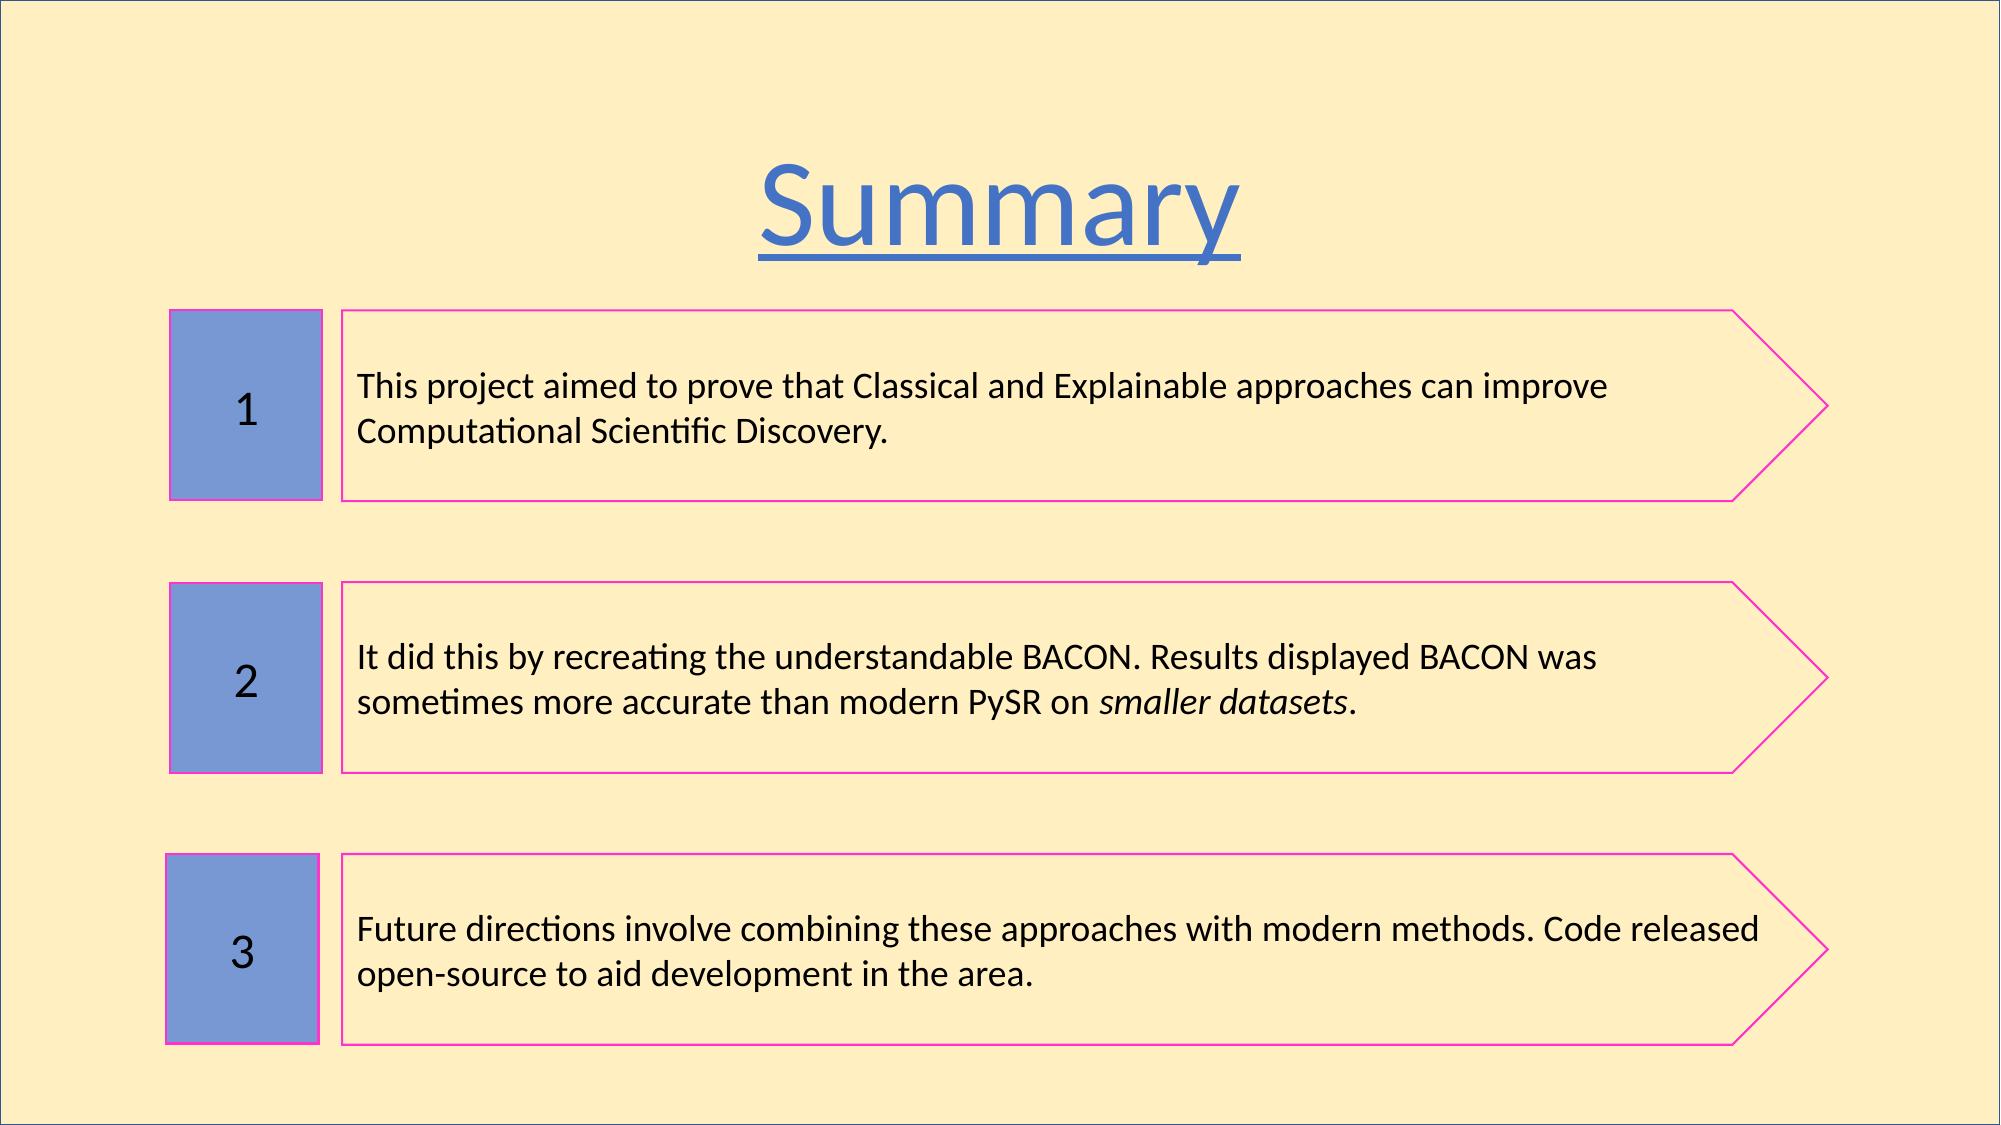

Summary
1
This project aimed to prove that Classical and Explainable approaches can improve Computational Scientific Discovery.
It did this by recreating the understandable BACON. Results displayed BACON was sometimes more accurate than modern PySR on smaller datasets.
2
3
Future directions involve combining these approaches with modern methods. Code released open-source to aid development in the area.